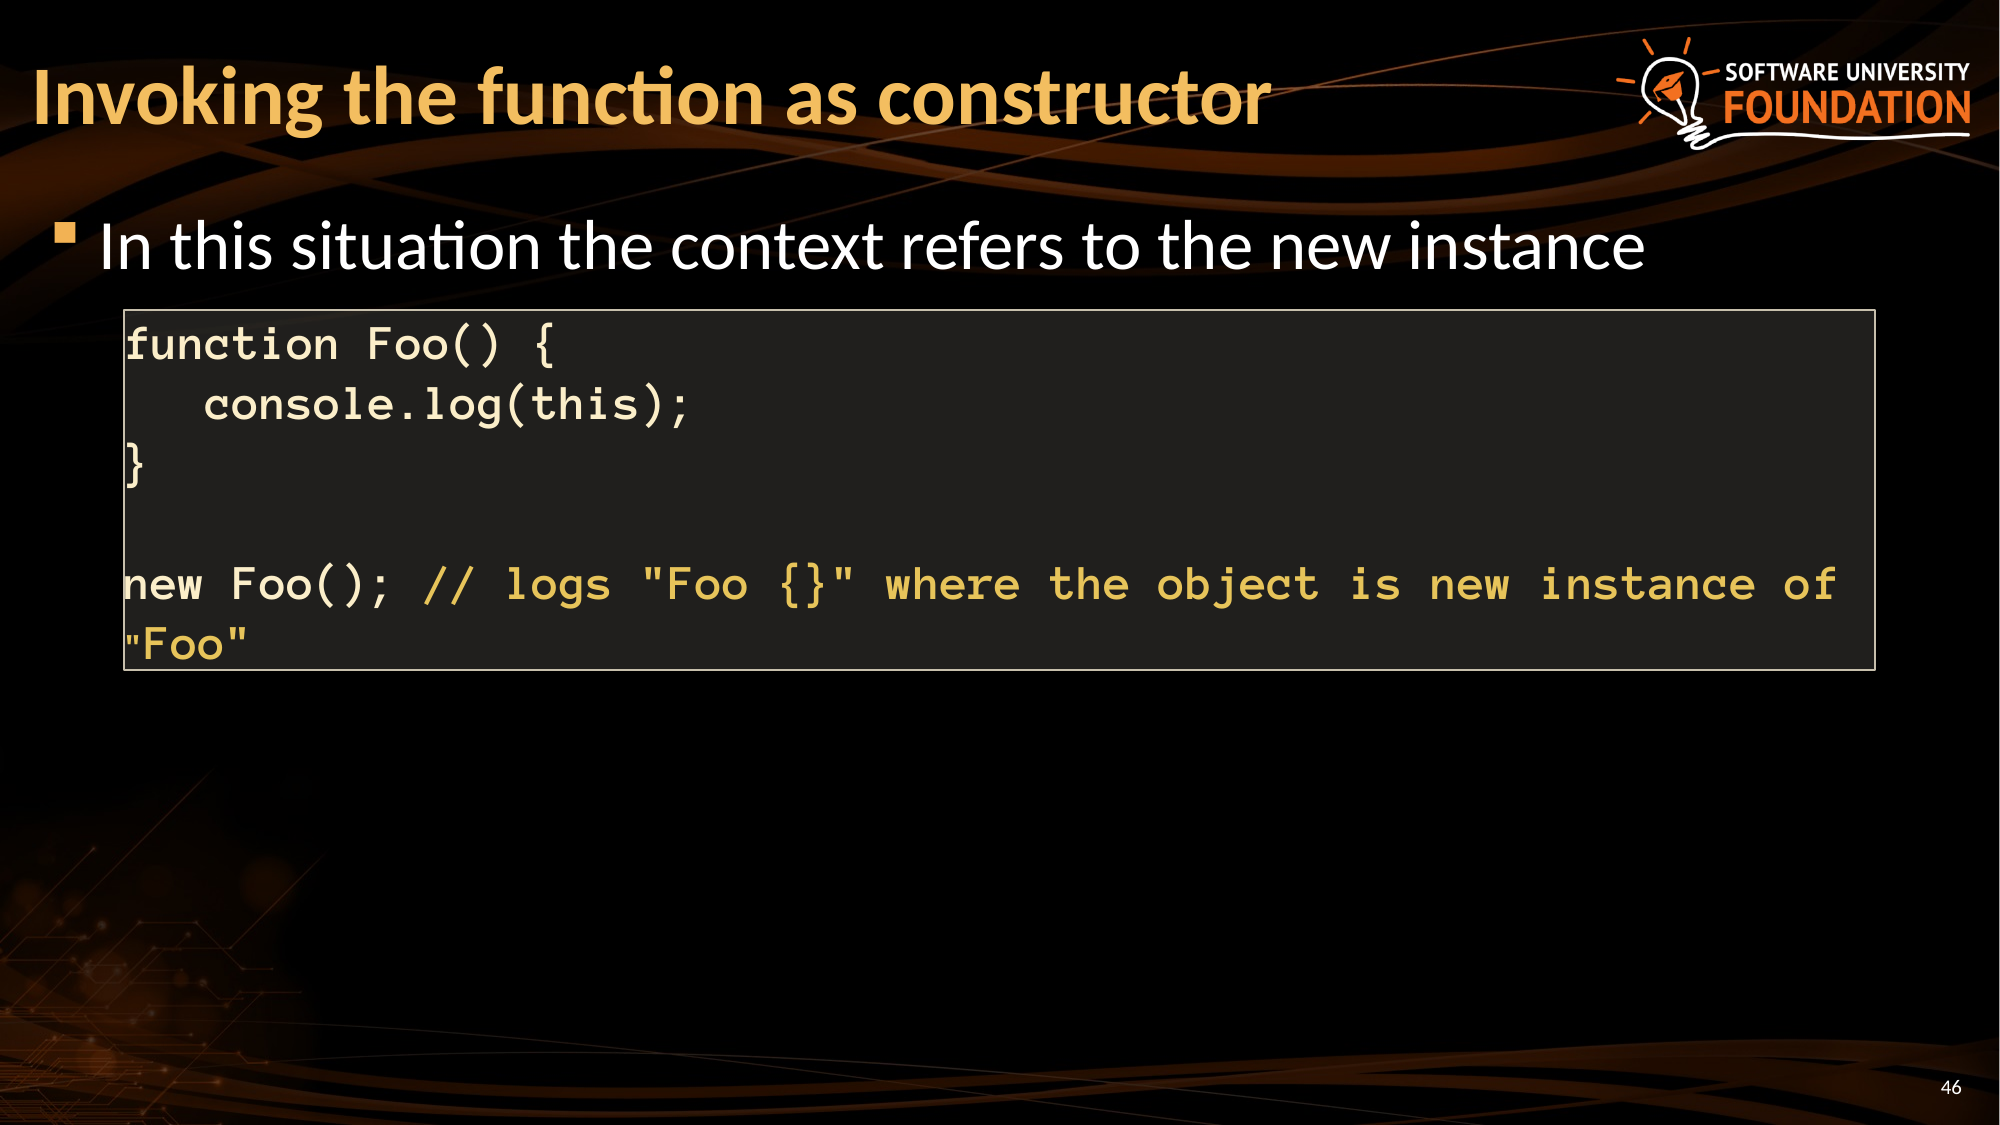

# Invoking the function as constructor
In this situation the context refers to the new instance
function Foo() {
   console.log(this);
}

new Foo(); // logs "Foo {}" where the object is new instance of "Foo"
46